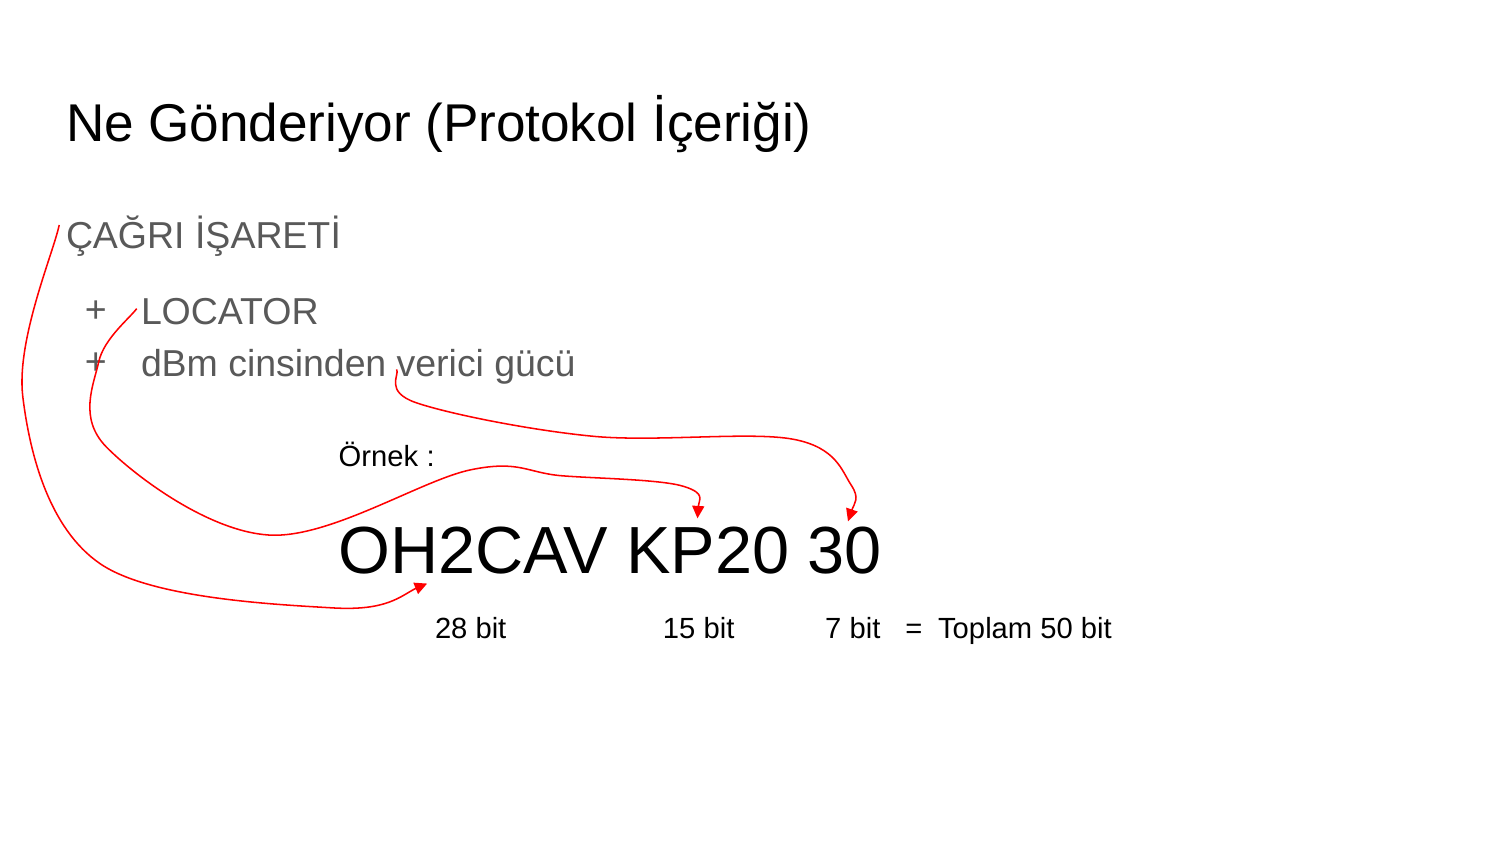

# Ne Gönderiyor (Protokol İçeriği)
ÇAĞRI İŞARETİ
LOCATOR
dBm cinsinden verici gücü

Örnek :

OH2CAV KP20 30
   28 bit                   15 bit           7 bit   =  Toplam 50 bit